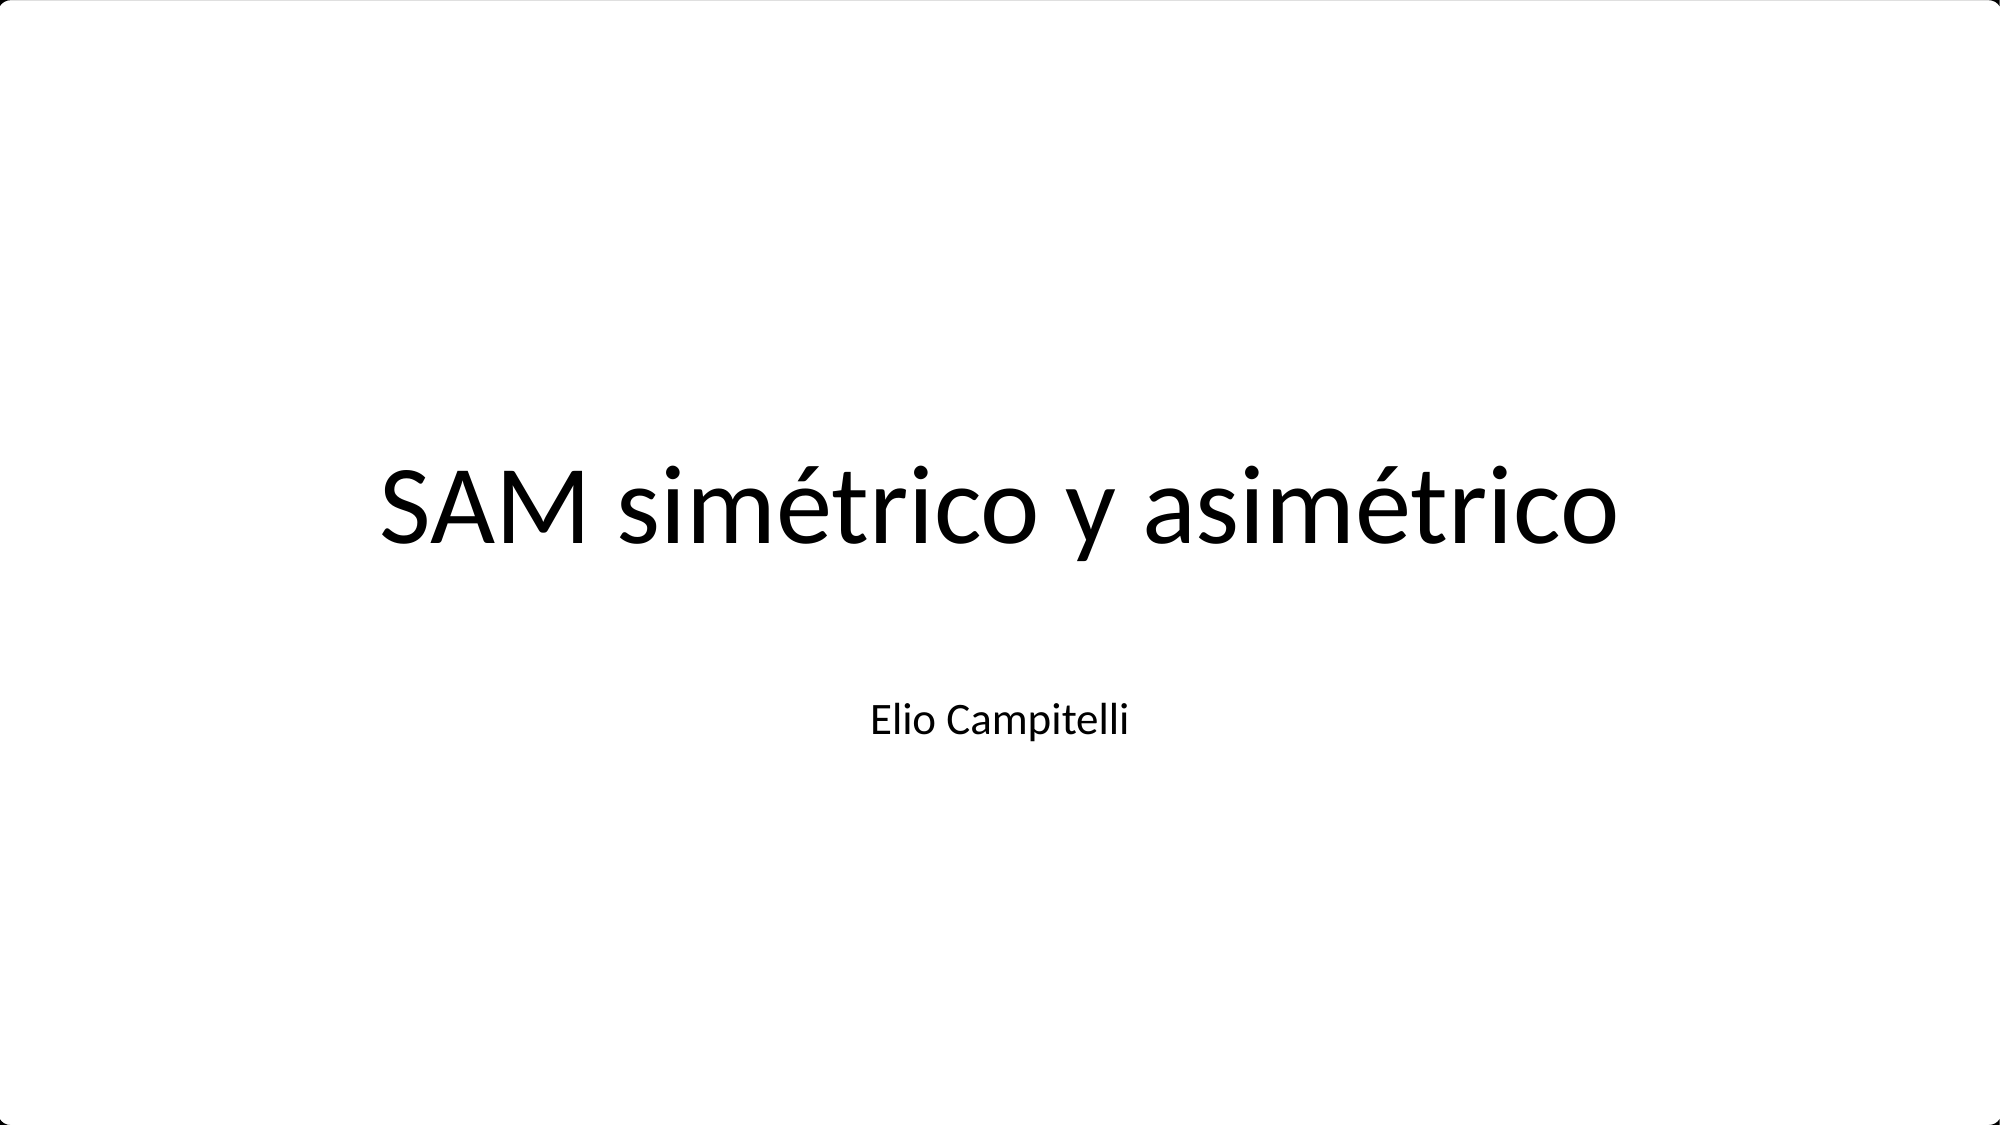

# SAM simétrico y asimétrico
Elio Campitelli